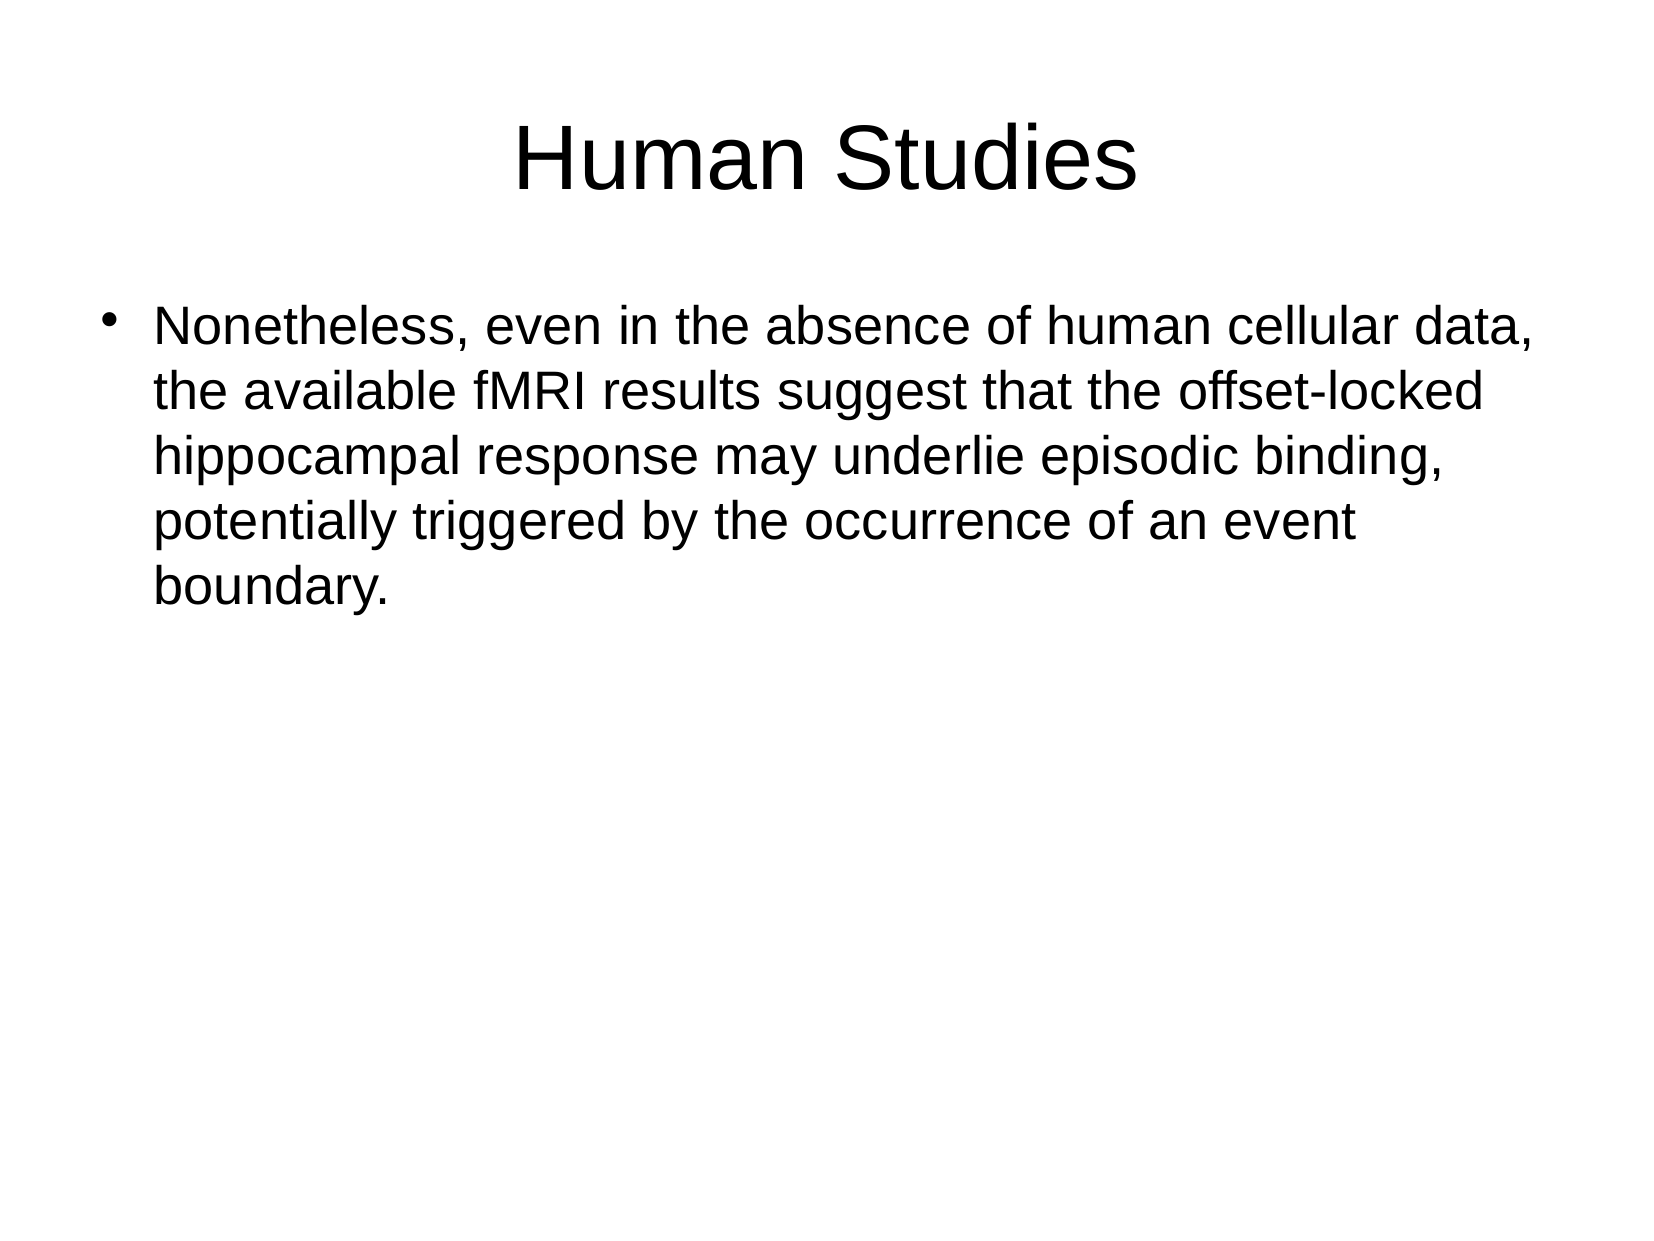

Human Studies
Nonetheless, even in the absence of human cellular data, the available fMRI results suggest that the offset-locked hippocampal response may underlie episodic binding, potentially triggered by the occurrence of an event boundary.